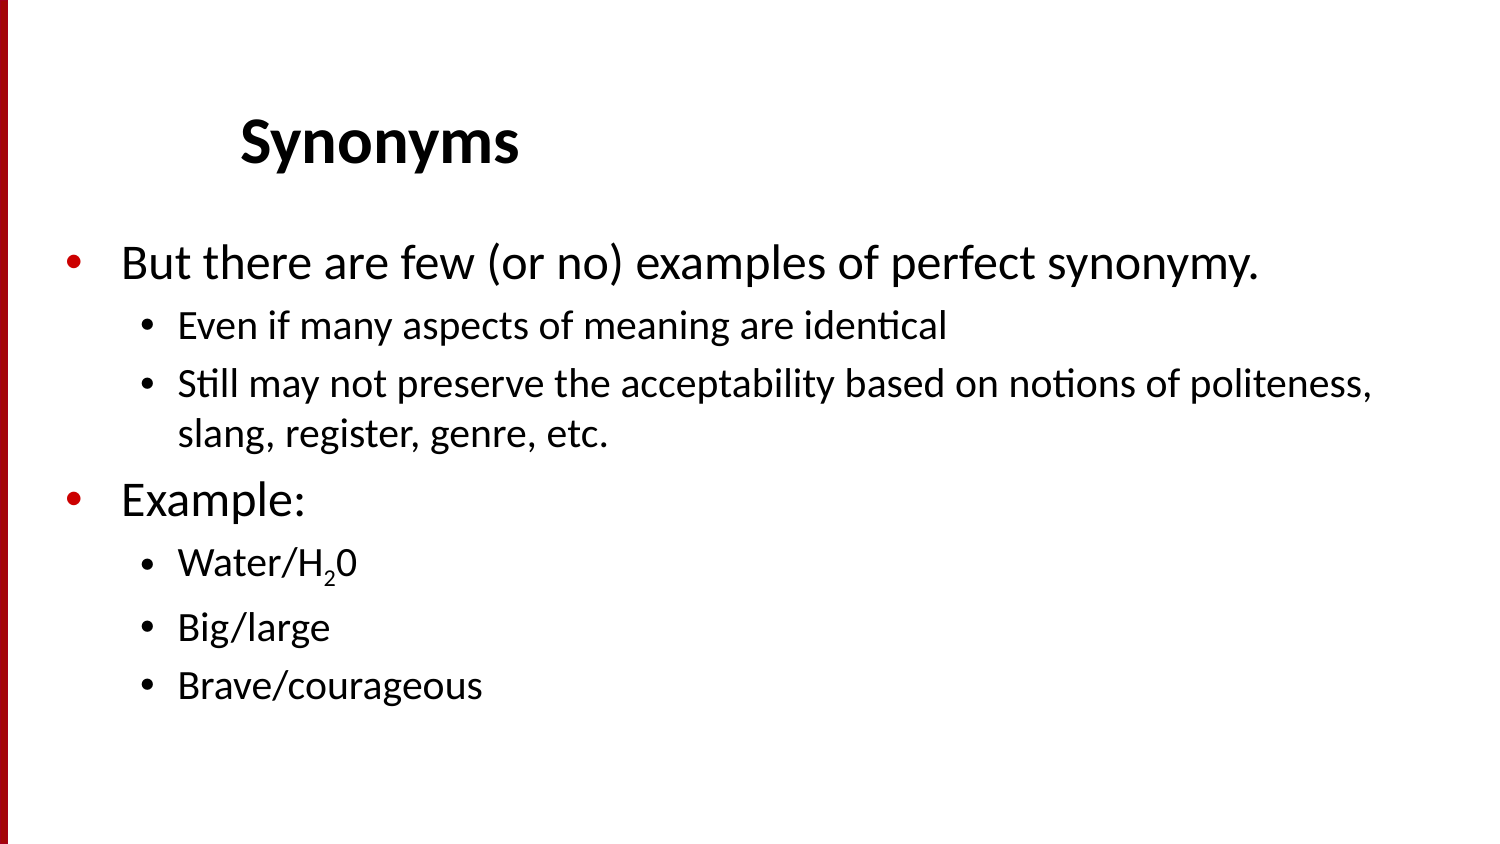

# Synonyms
But there are few (or no) examples of perfect synonymy.
Even if many aspects of meaning are identical
Still may not preserve the acceptability based on notions of politeness, slang, register, genre, etc.
Example:
Water/H20
Big/large
Brave/courageous